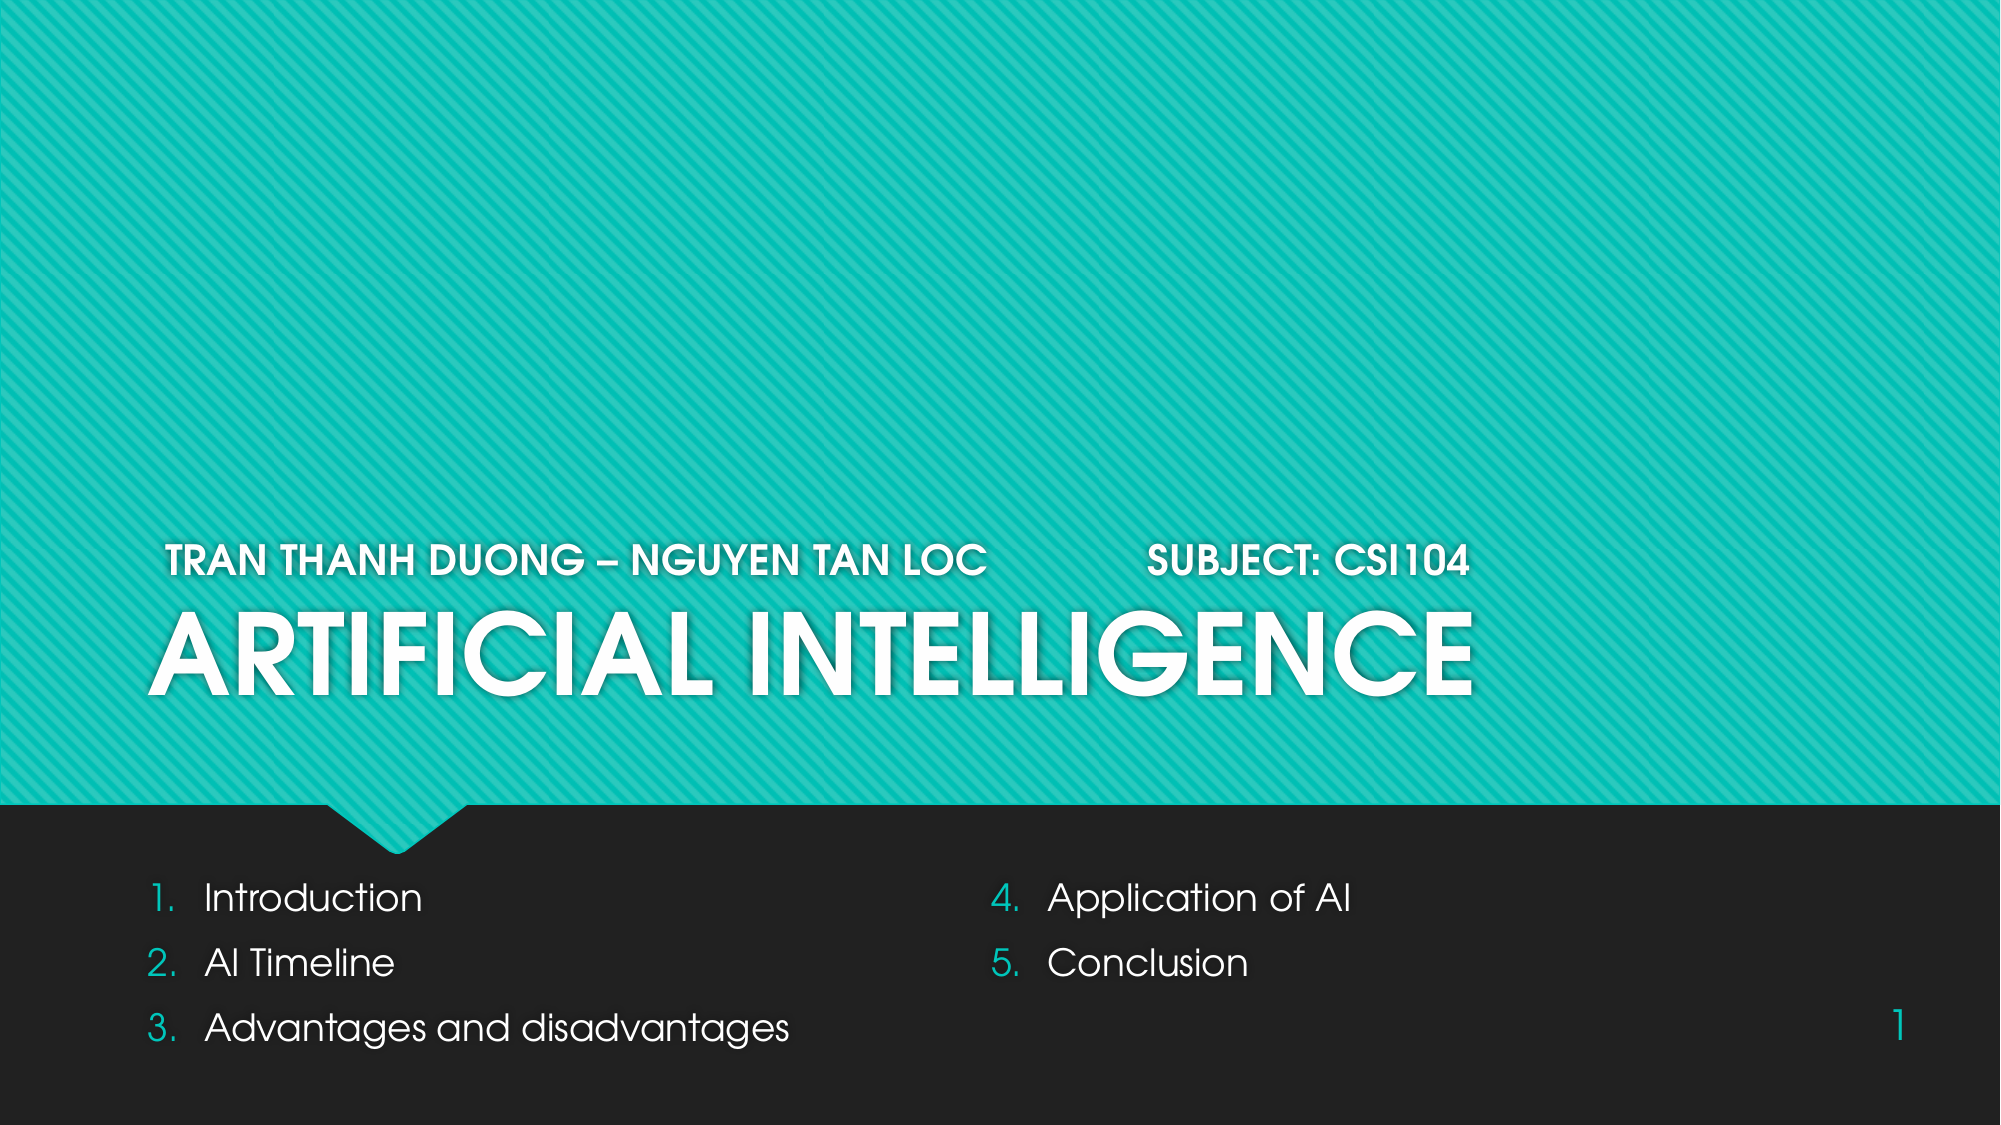

SUBJECT: CSI104
TRAN THANH DUONG – NGUYEN TAN LOC
# ARTIFICIAL INTELLIGENCE
Application of AI
Conclusion
Introduction
AI Timeline
Advantages and disadvantages
1